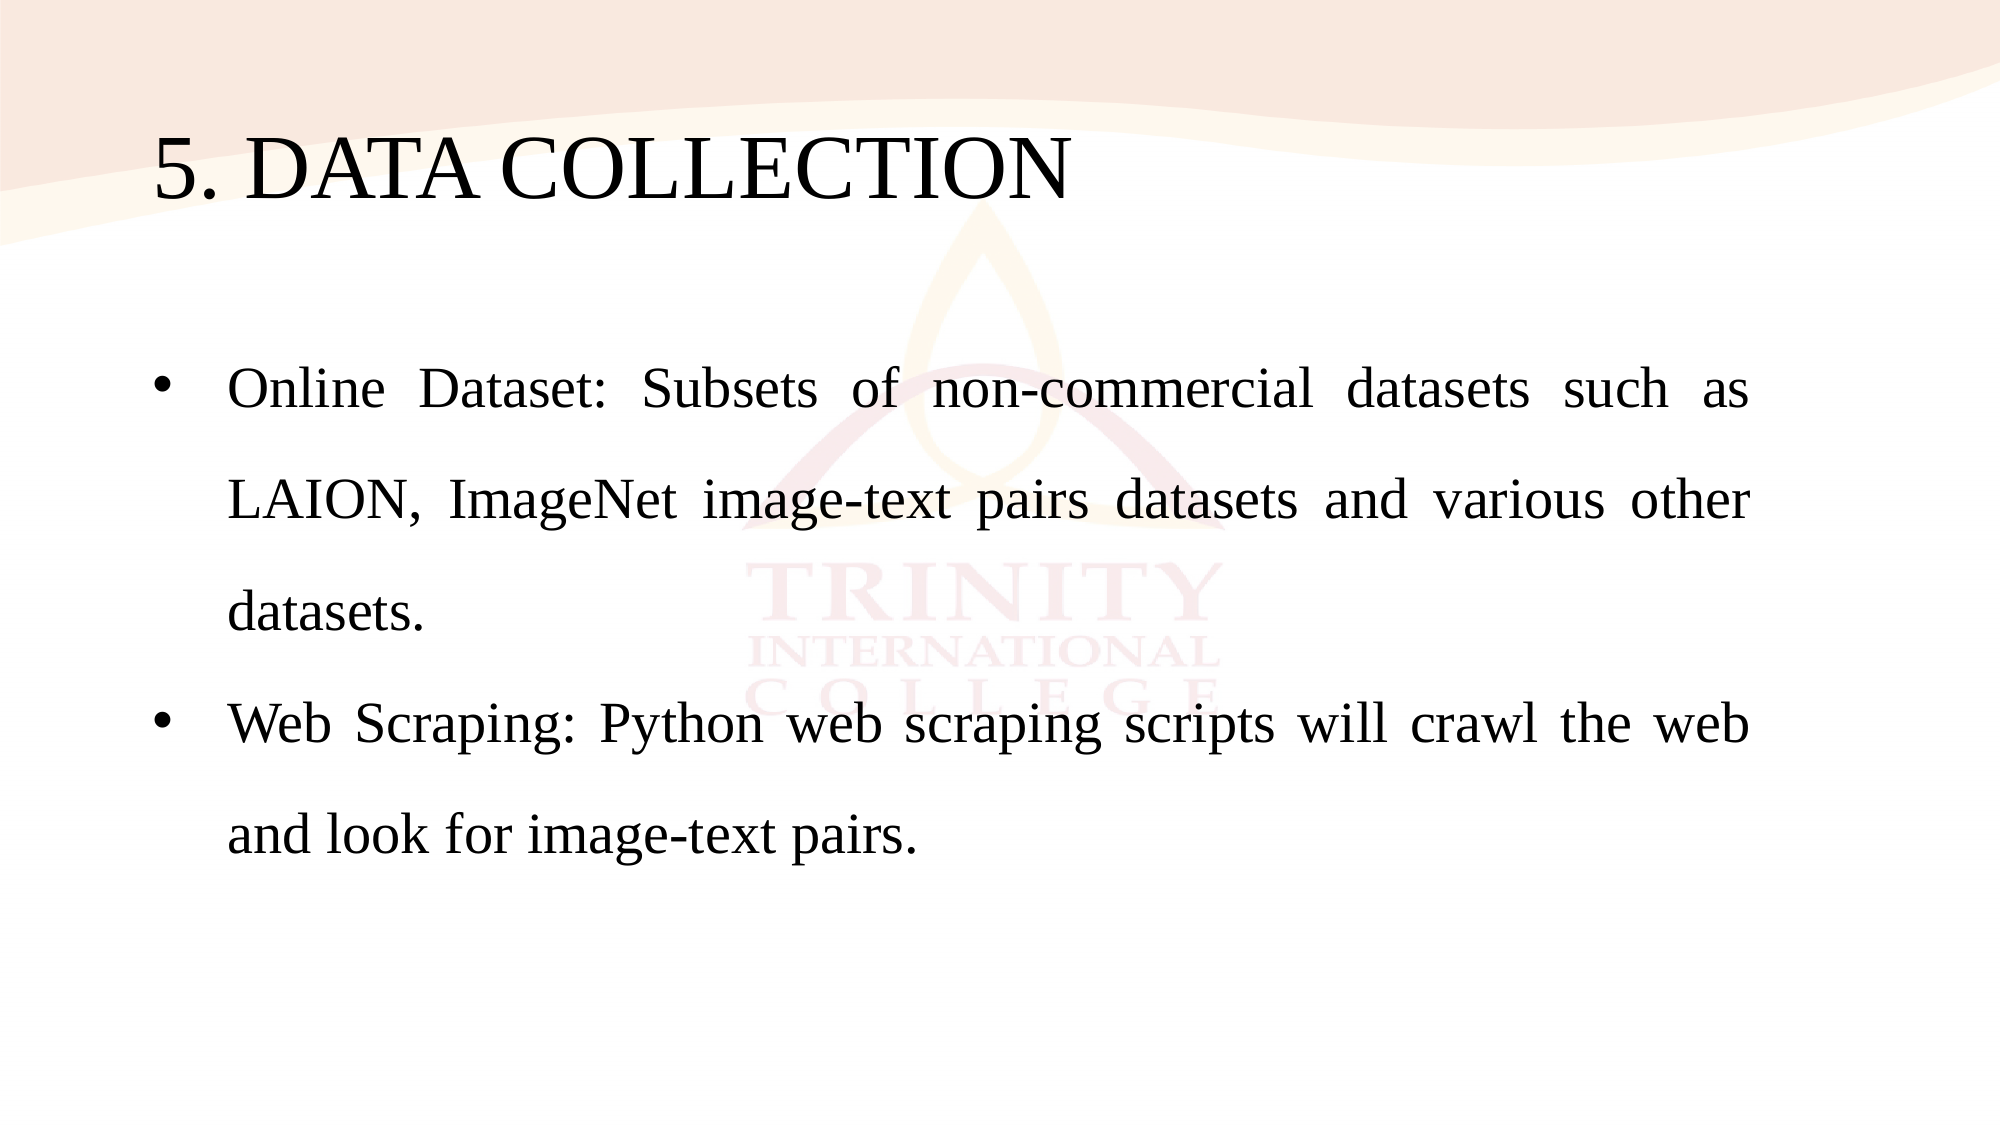

# 5. DATA COLLECTION
Online Dataset: Subsets of non-commercial datasets such as LAION, ImageNet image-text pairs datasets and various other datasets.
Web Scraping: Python web scraping scripts will crawl the web and look for image-text pairs.